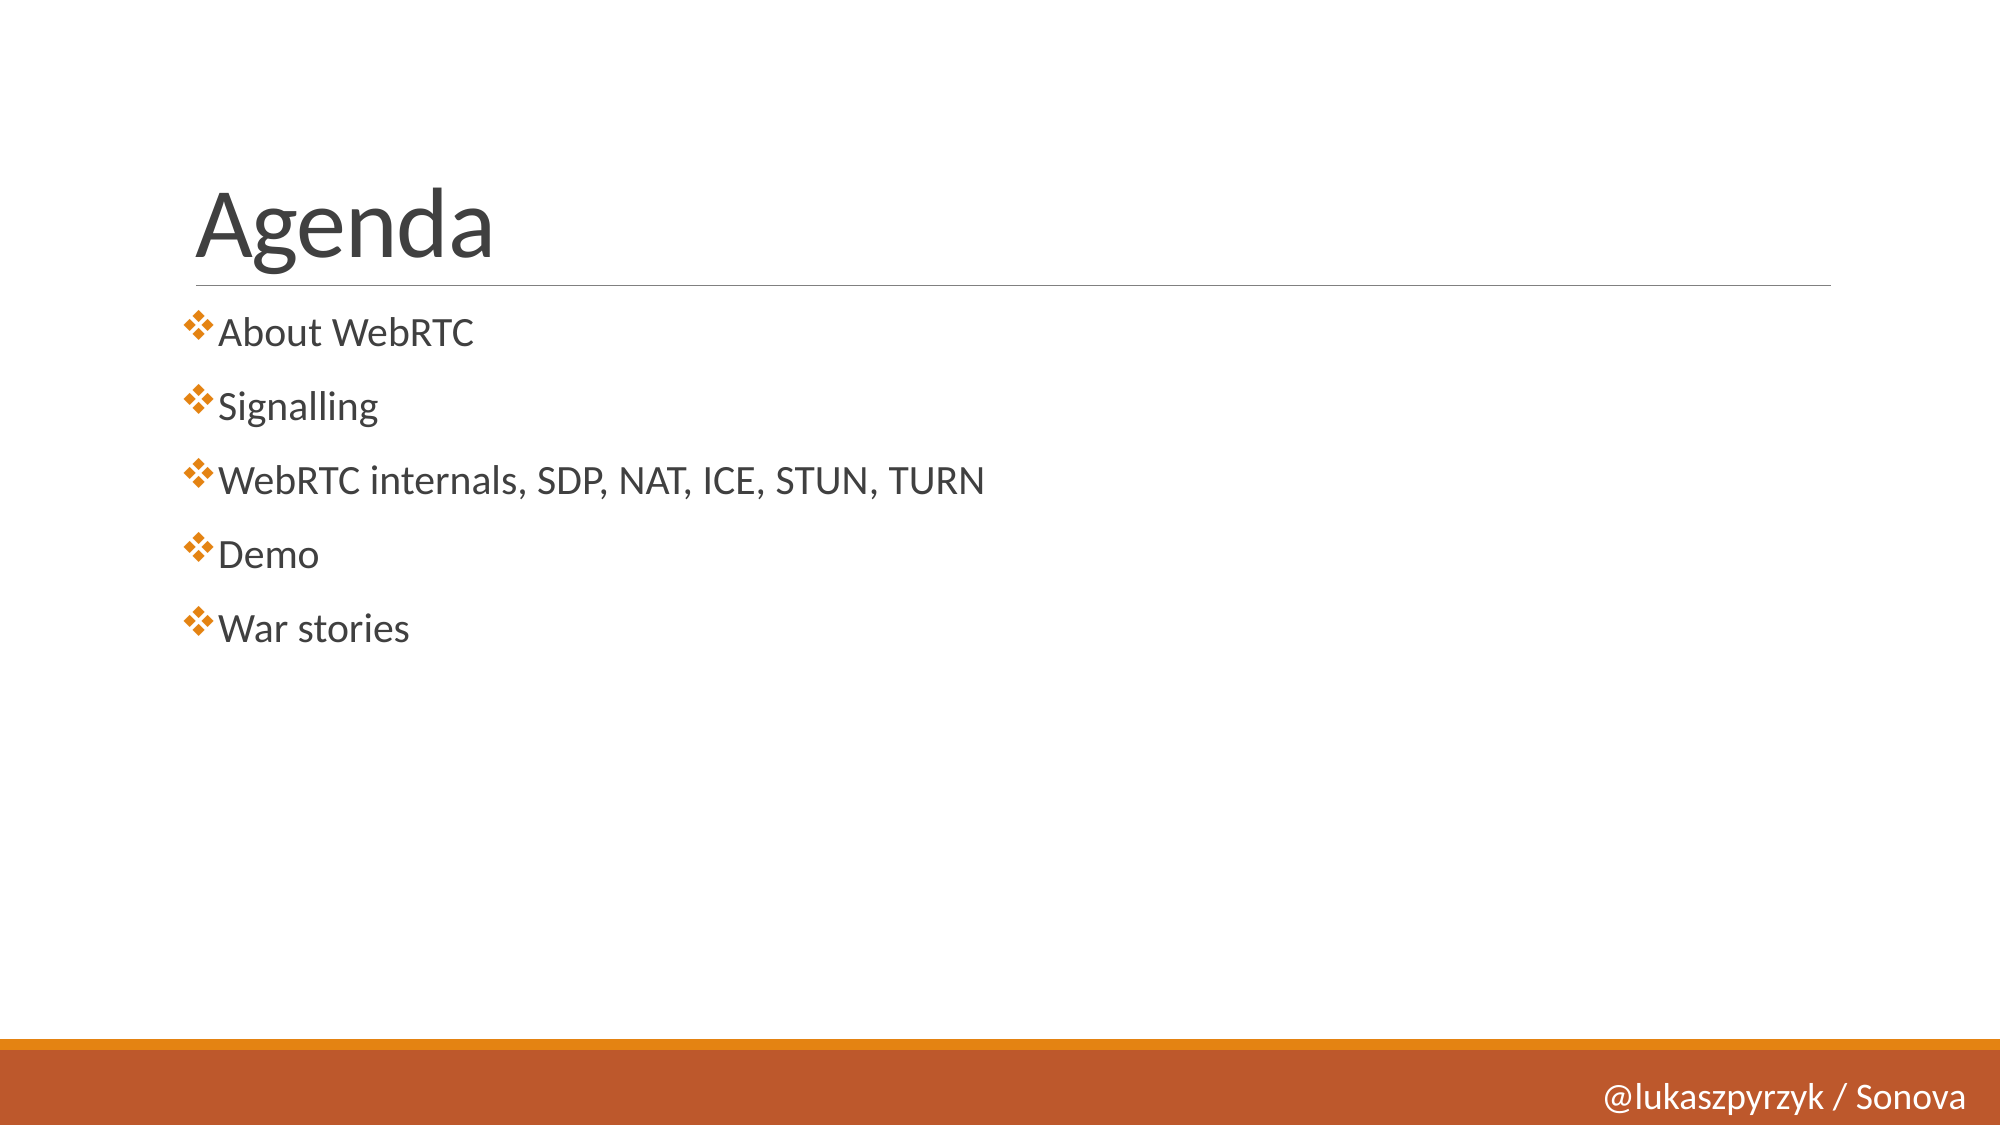

# Agenda
About WebRTC
Signalling
WebRTC internals, SDP, NAT, ICE, STUN, TURN
Demo
War stories
@lukaszpyrzyk / Sonova